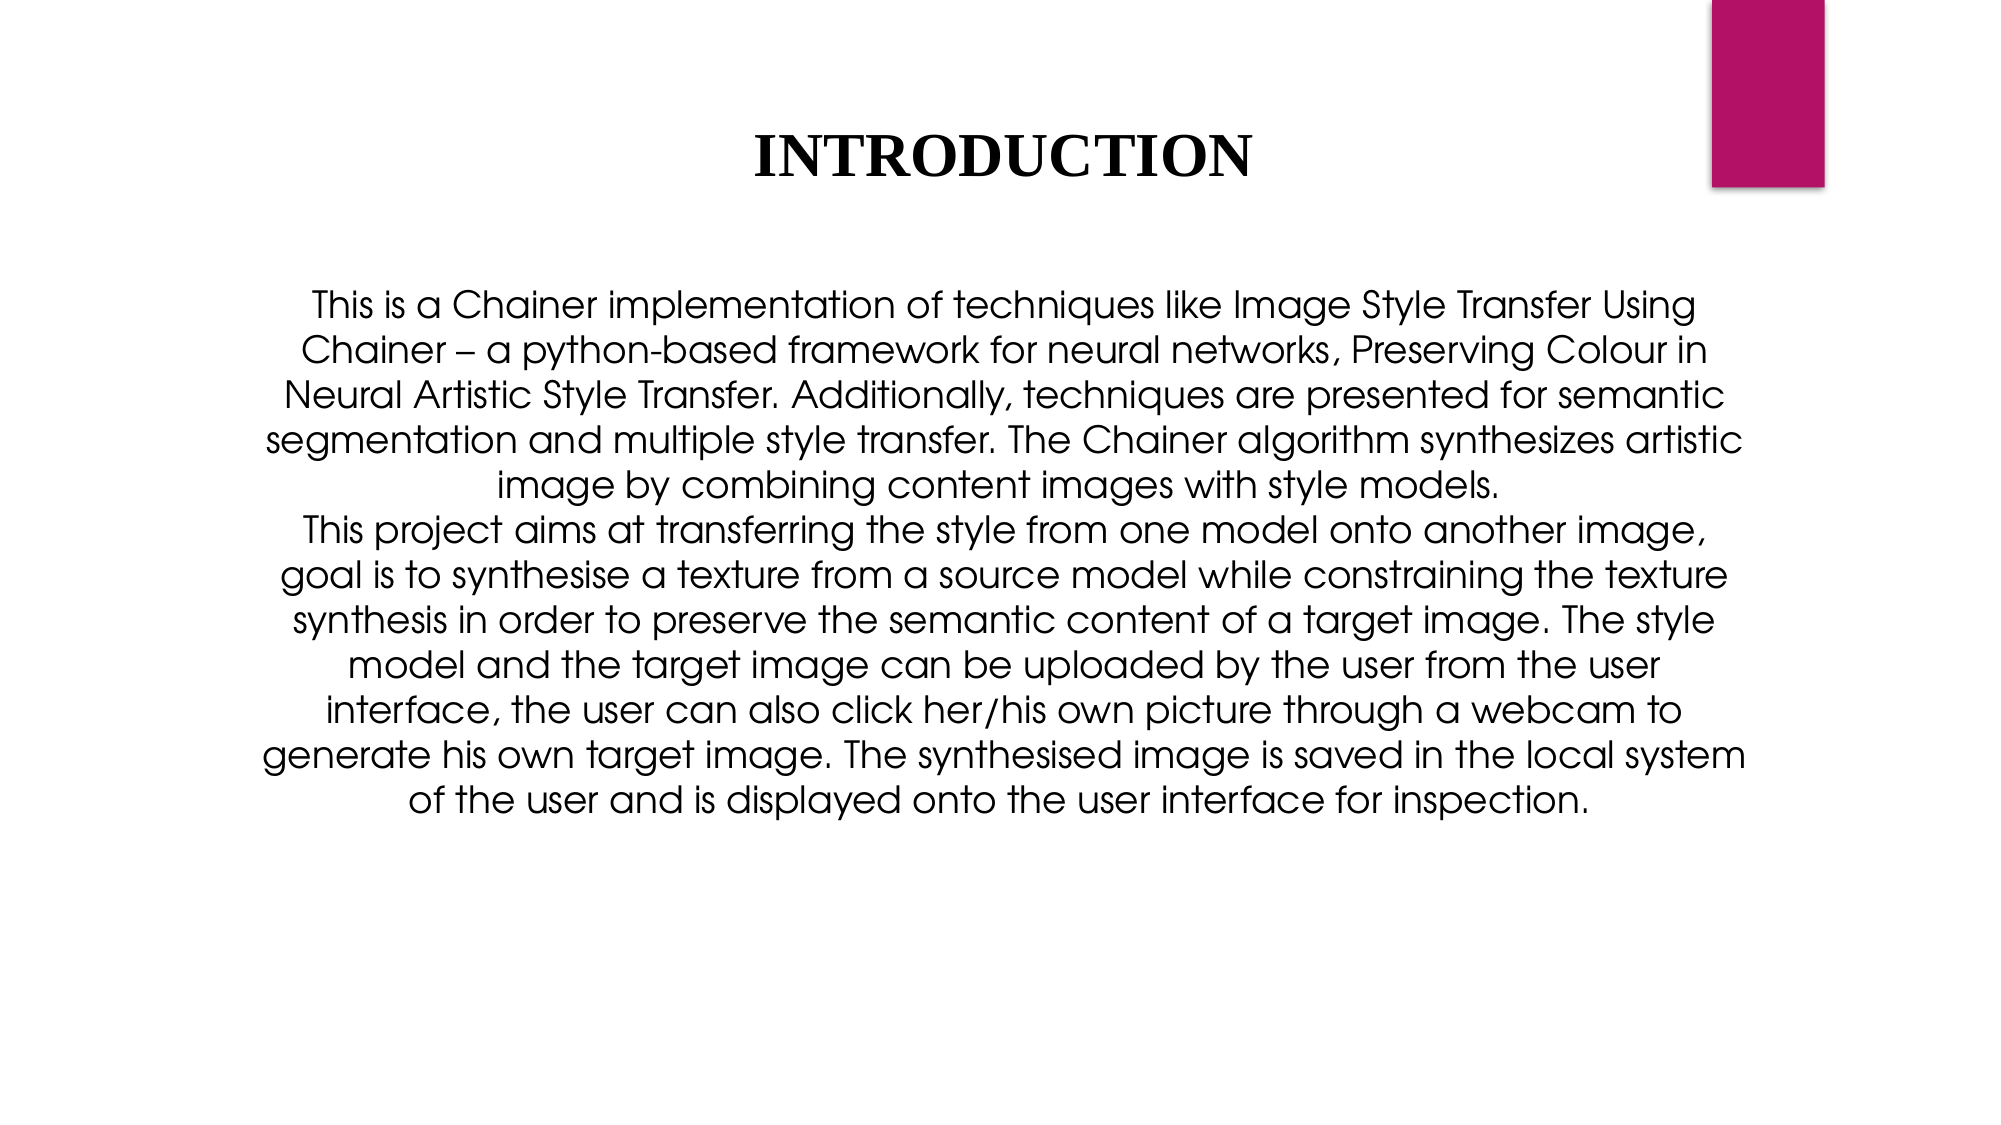

INTRODUCTION
This is a Chainer implementation of techniques like Image Style Transfer Using Chainer – a python-based framework for neural networks, Preserving Colour in Neural Artistic Style Transfer. Additionally, techniques are presented for semantic segmentation and multiple style transfer. The Chainer algorithm synthesizes artistic image by combining content images with style models.
This project aims at transferring the style from one model onto another image, goal is to synthesise a texture from a source model while constraining the texture synthesis in order to preserve the semantic content of a target image. The style model and the target image can be uploaded by the user from the user interface, the user can also click her/his own picture through a webcam to generate his own target image. The synthesised image is saved in the local system of the user and is displayed onto the user interface for inspection.